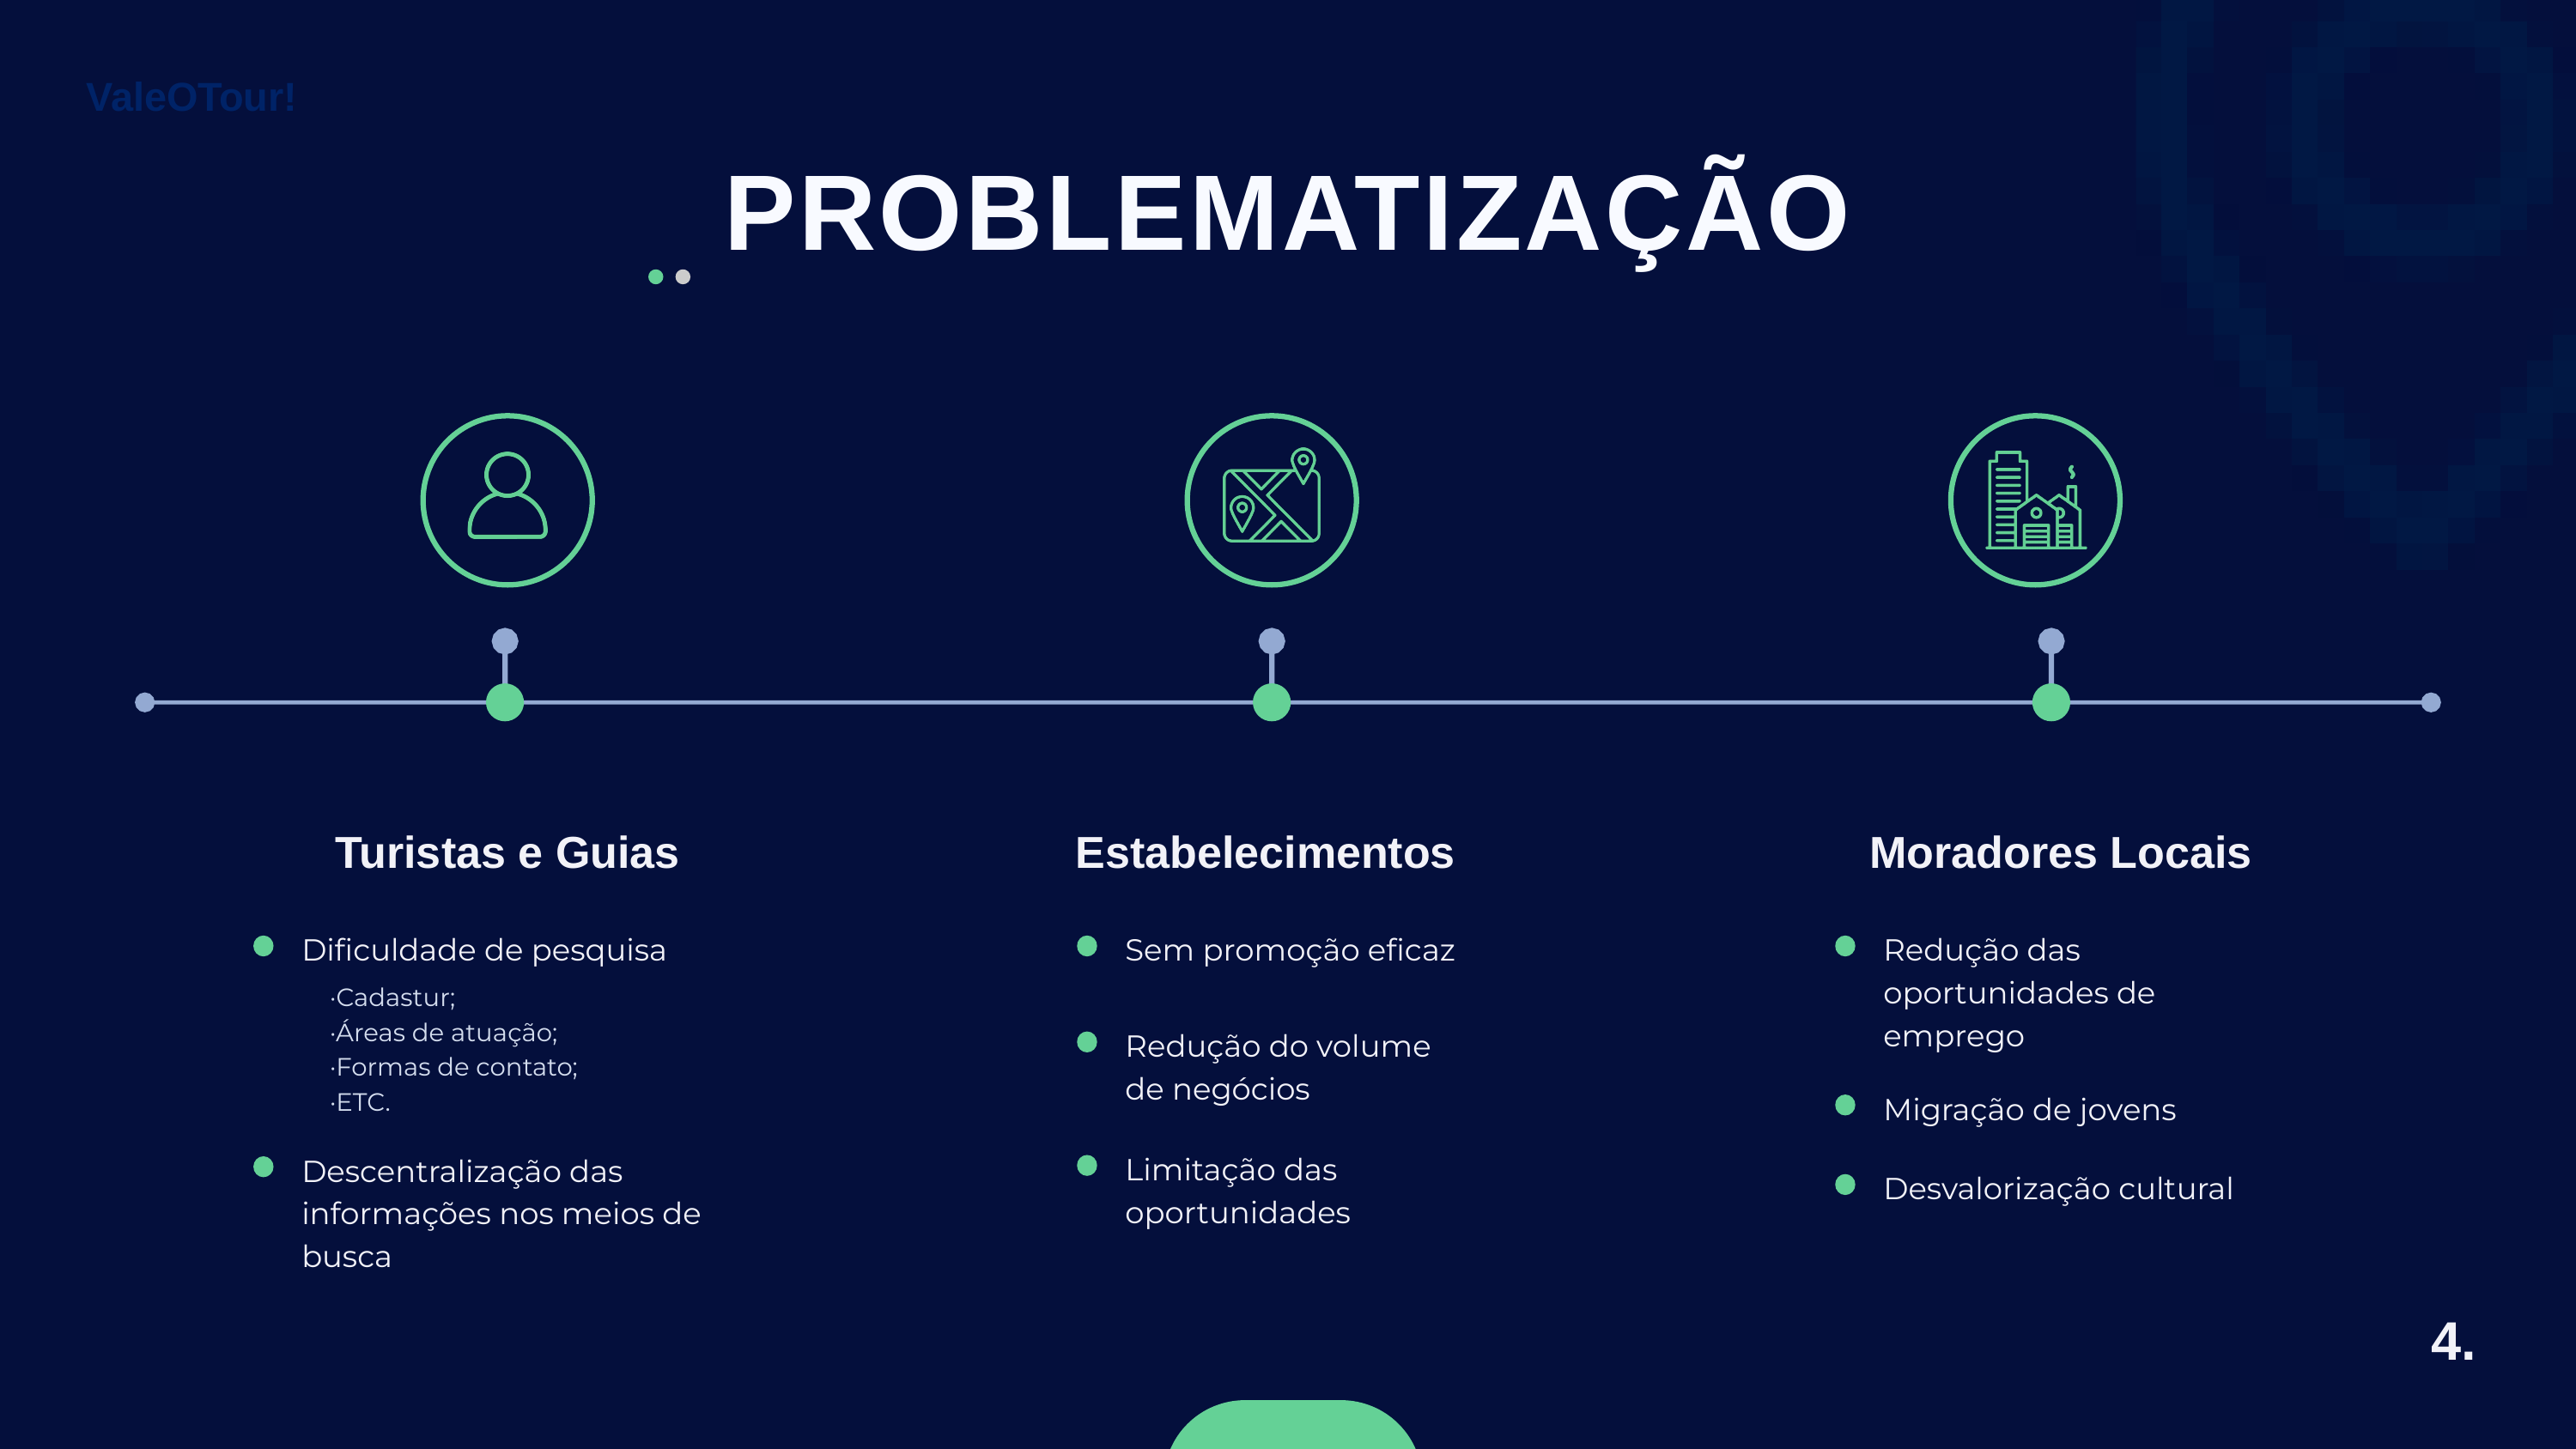

ValeOTour!
PROBLEMATIZAÇÃO

Turistas e Guias
Estabelecimentos
Moradores Locais
Dificuldade de pesquisa
Sem promoção eficaz
Redução das oportunidades de emprego

·Cadastur;
·Áreas de atuação;
·Formas de contato;
·ETC.

Redução do volume de negócios

Migração de jovens

Limitação das oportunidades
Descentralização das informações nos meios de busca

Desvalorização cultural

4.